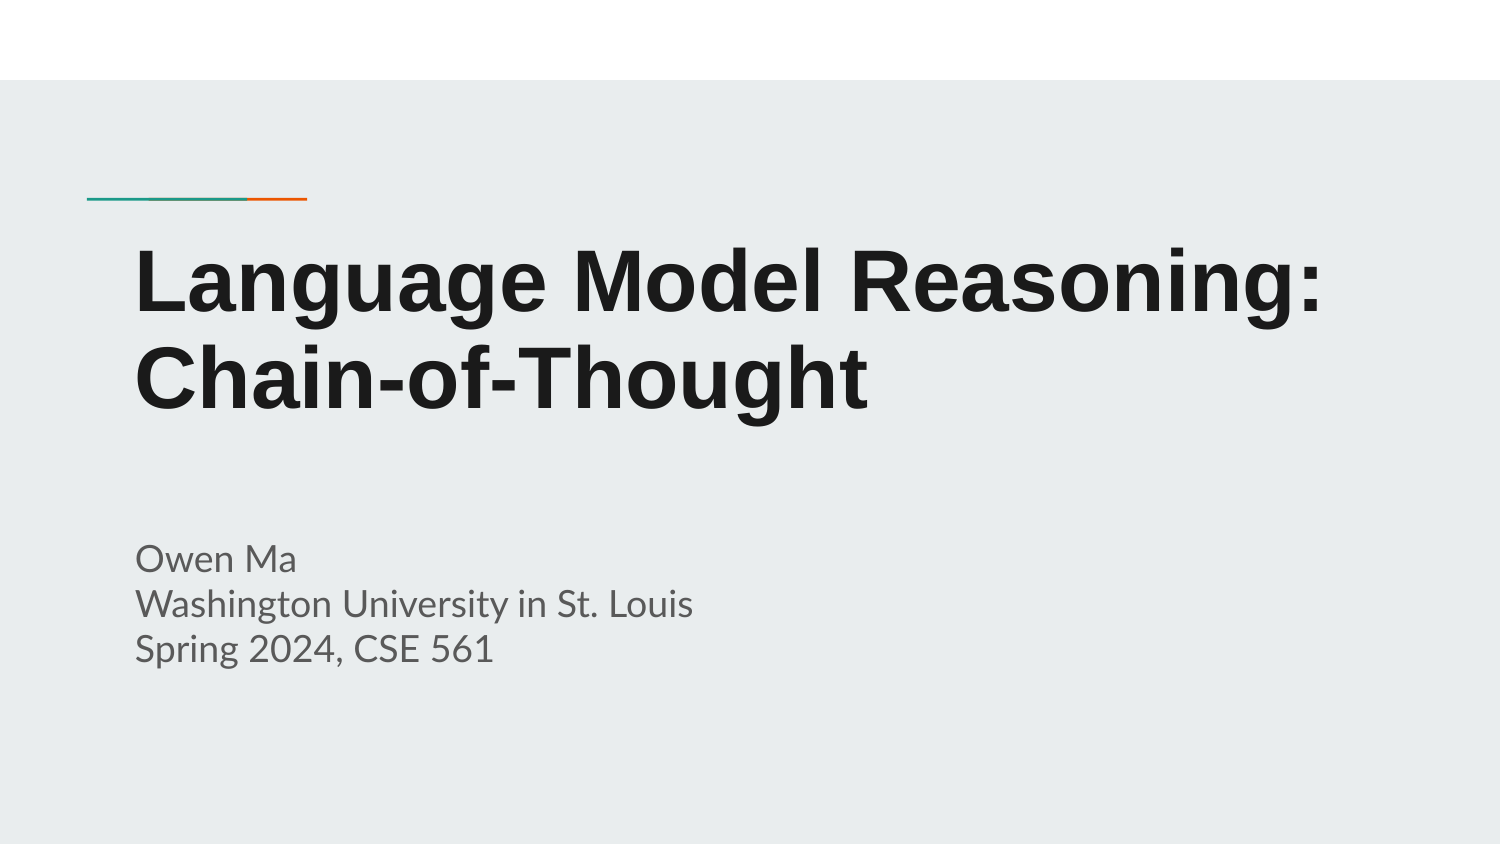

# Language Model Reasoning: Chain-of-Thought
Owen Ma
Washington University in St. Louis
Spring 2024, CSE 561